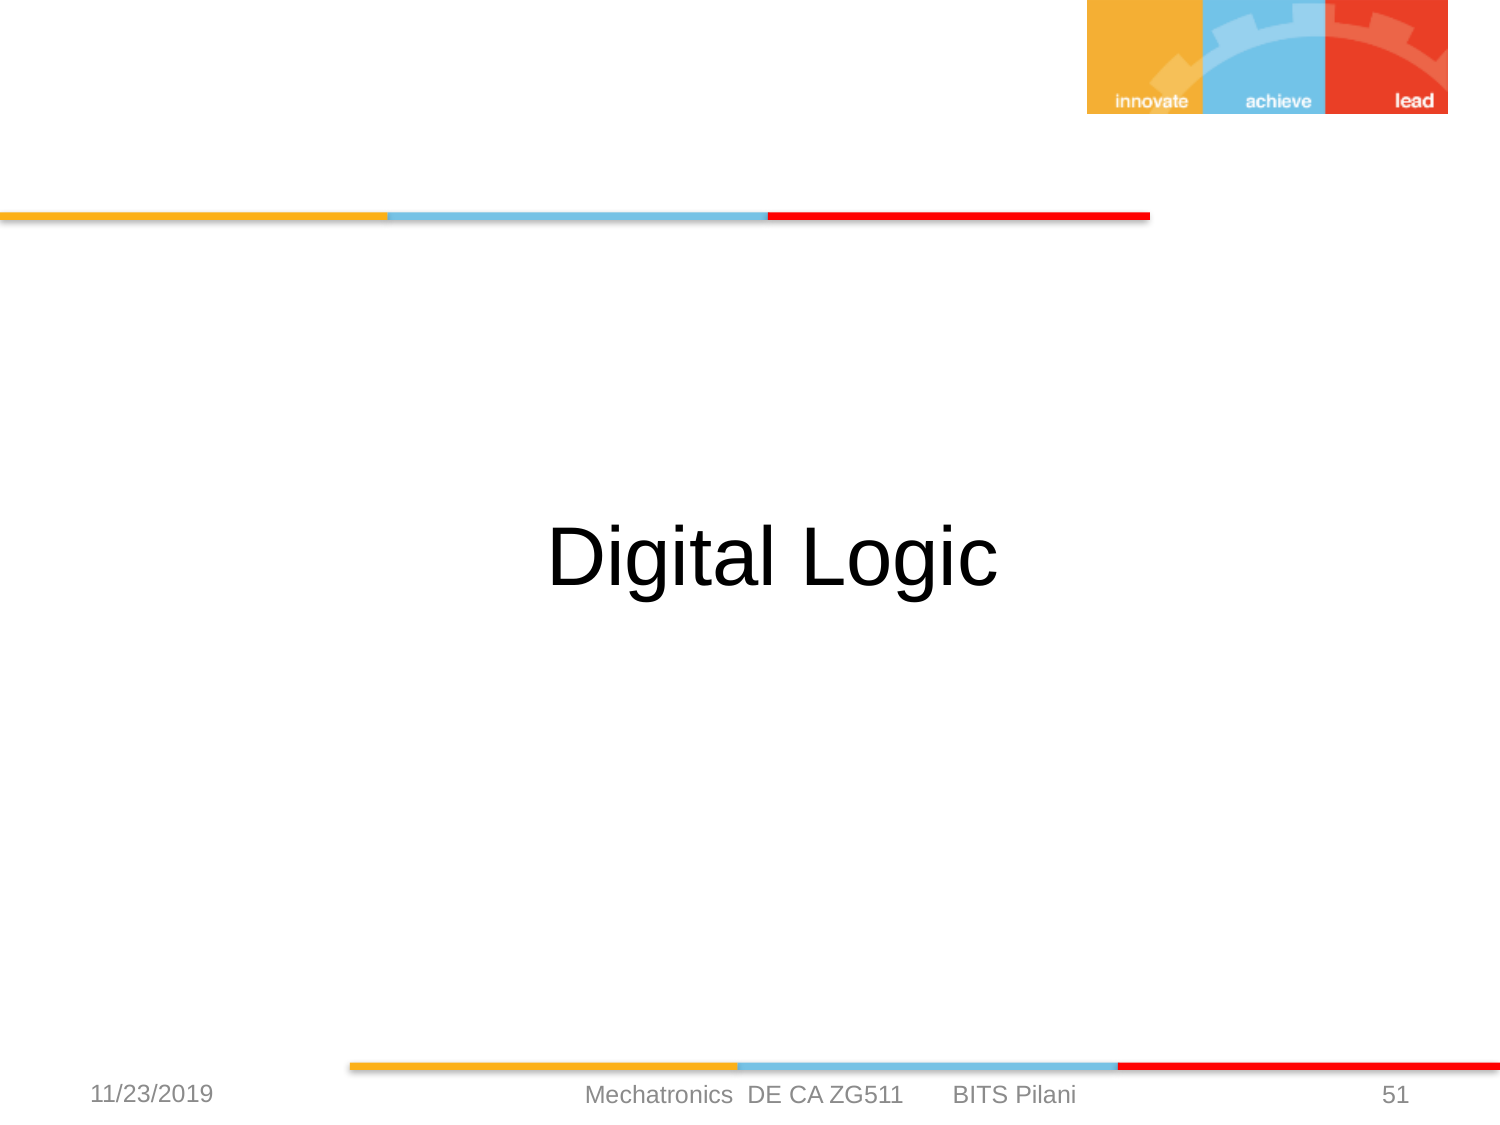

Digital Logic
11/23/2019
Mechatronics  DE CA ZG511       BITS Pilani
51